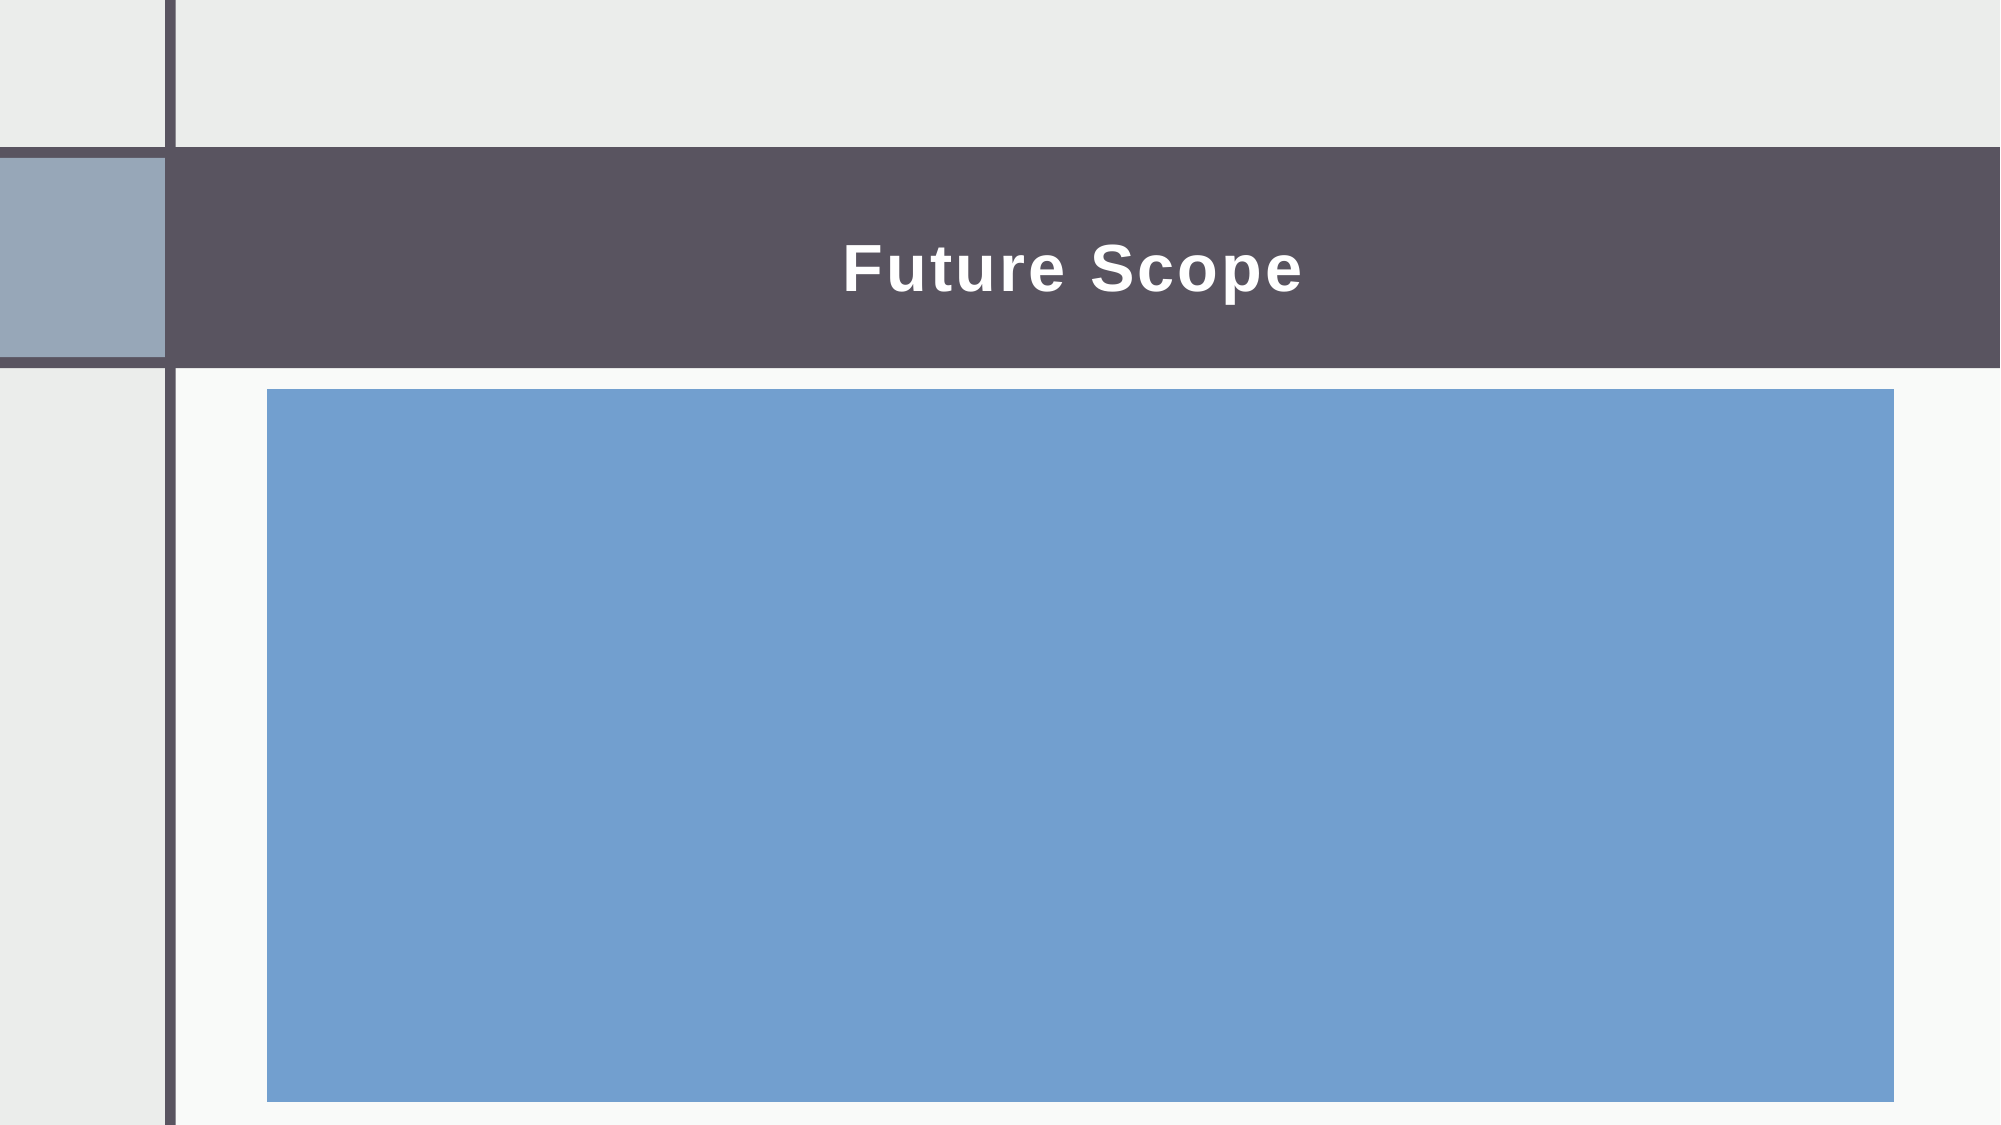

# Future Scope
A mobile application to make attendance data and notifications accessible from any other place will enhance mobility and accessibility.
Additional modalities can be added to the system—continuing with fingerprint or iris recognition—to provide higher security for the system and its reliability through multimodal biometric authentication.
Introduce cloud computing to make it self-scaling and more accessible.
Face mask detection can be integrated into the system to ascertain safety protocols for attendance marking procedures in a pandemic-stricken environment, like the one presently suffering from COVID-19.
Integrate IoT sensors to automate attendance marking based on physical presence at places of interest, reducing manual intervention.